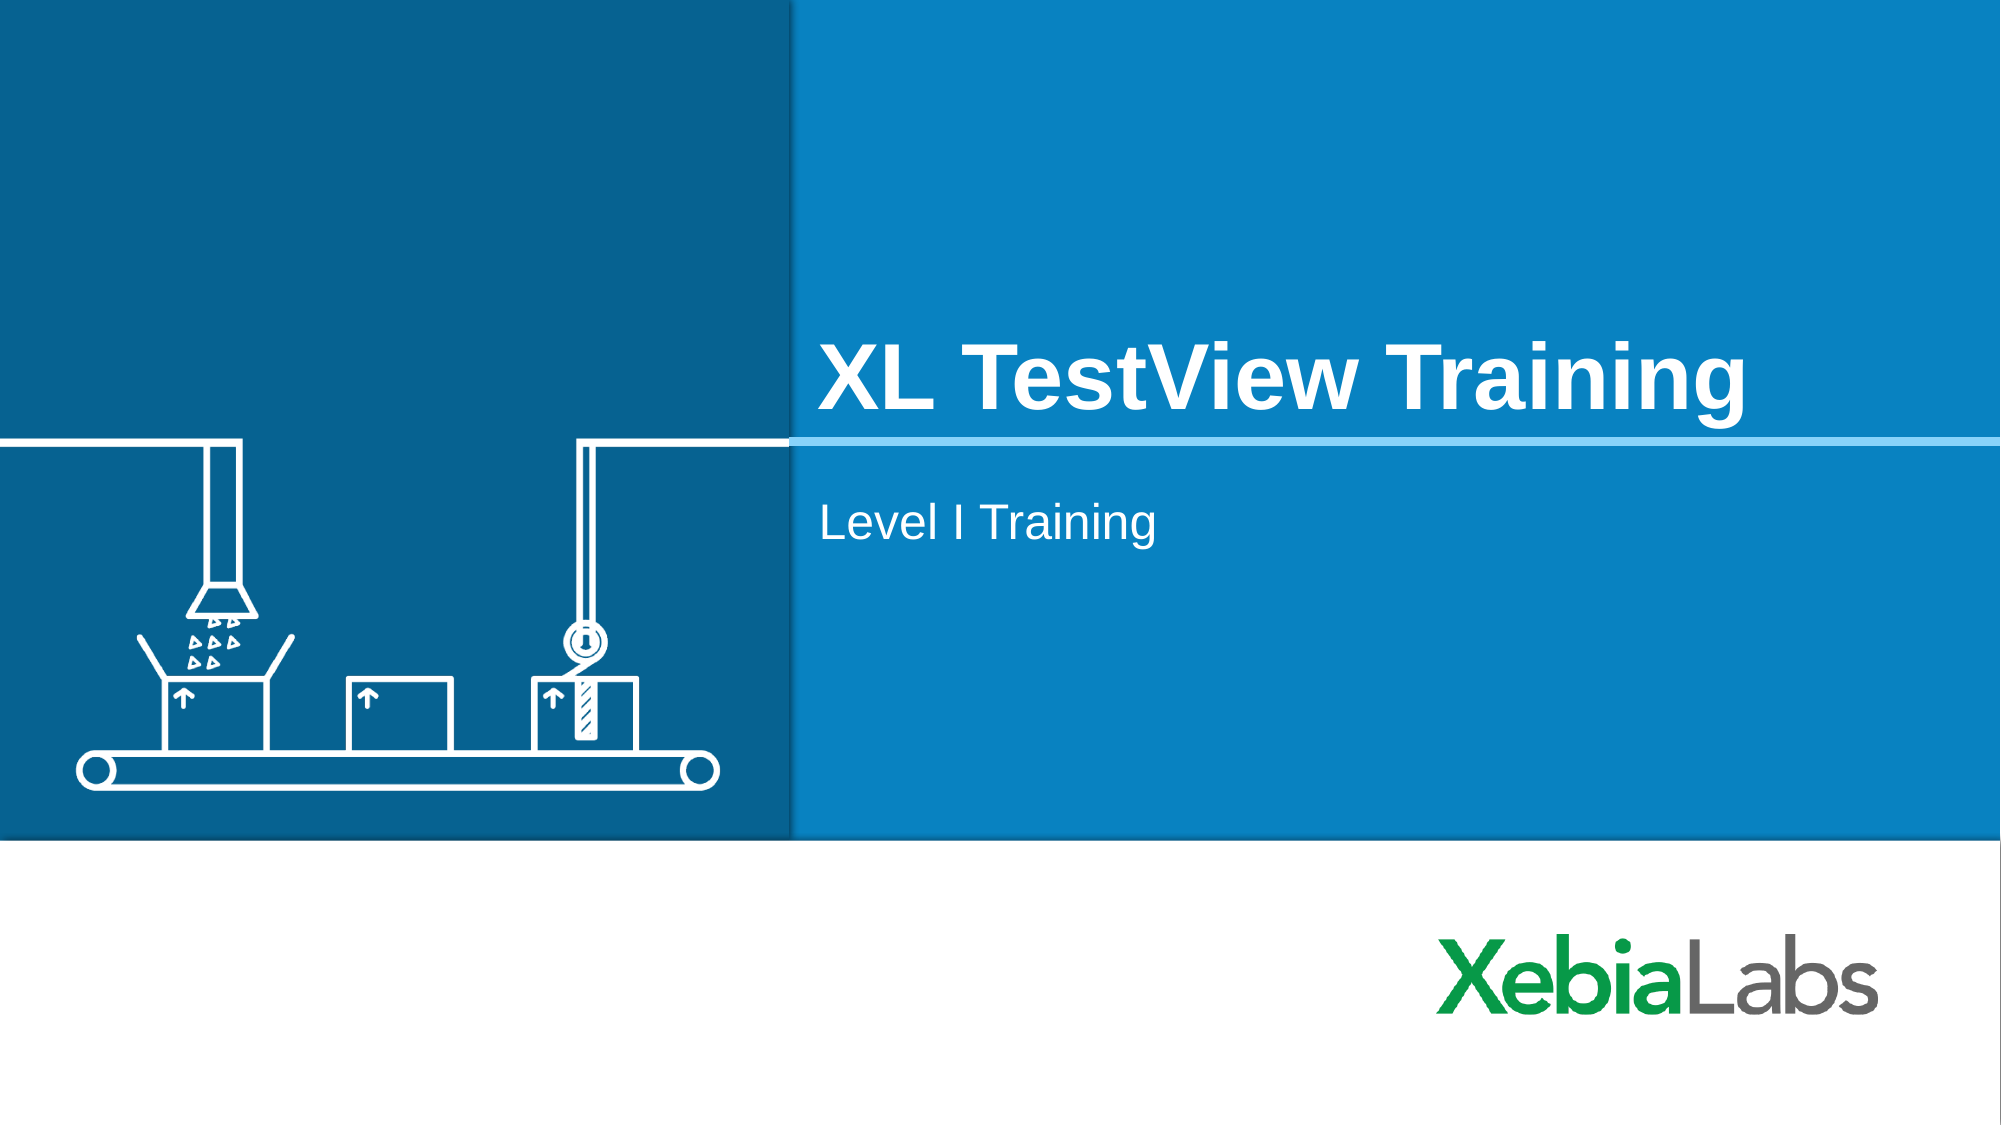

# XL TestView Training
Level I Training